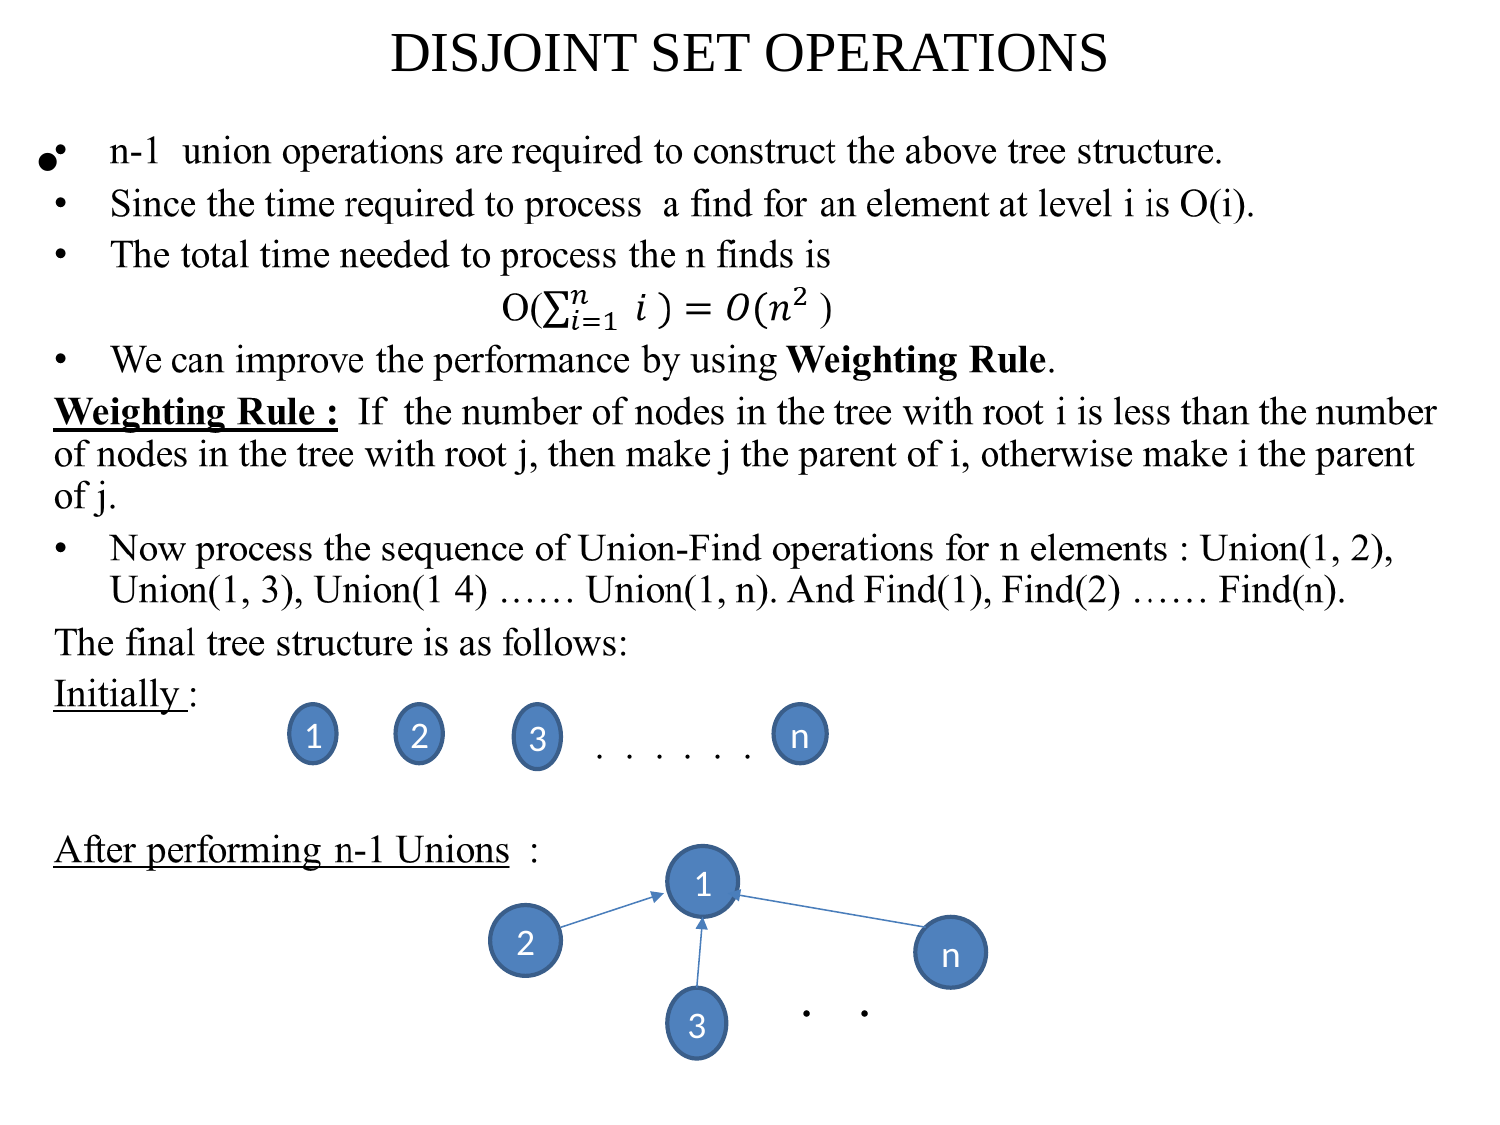

# DISJOINT SET OPERATIONS

1

2

3

n

1

2

n

3